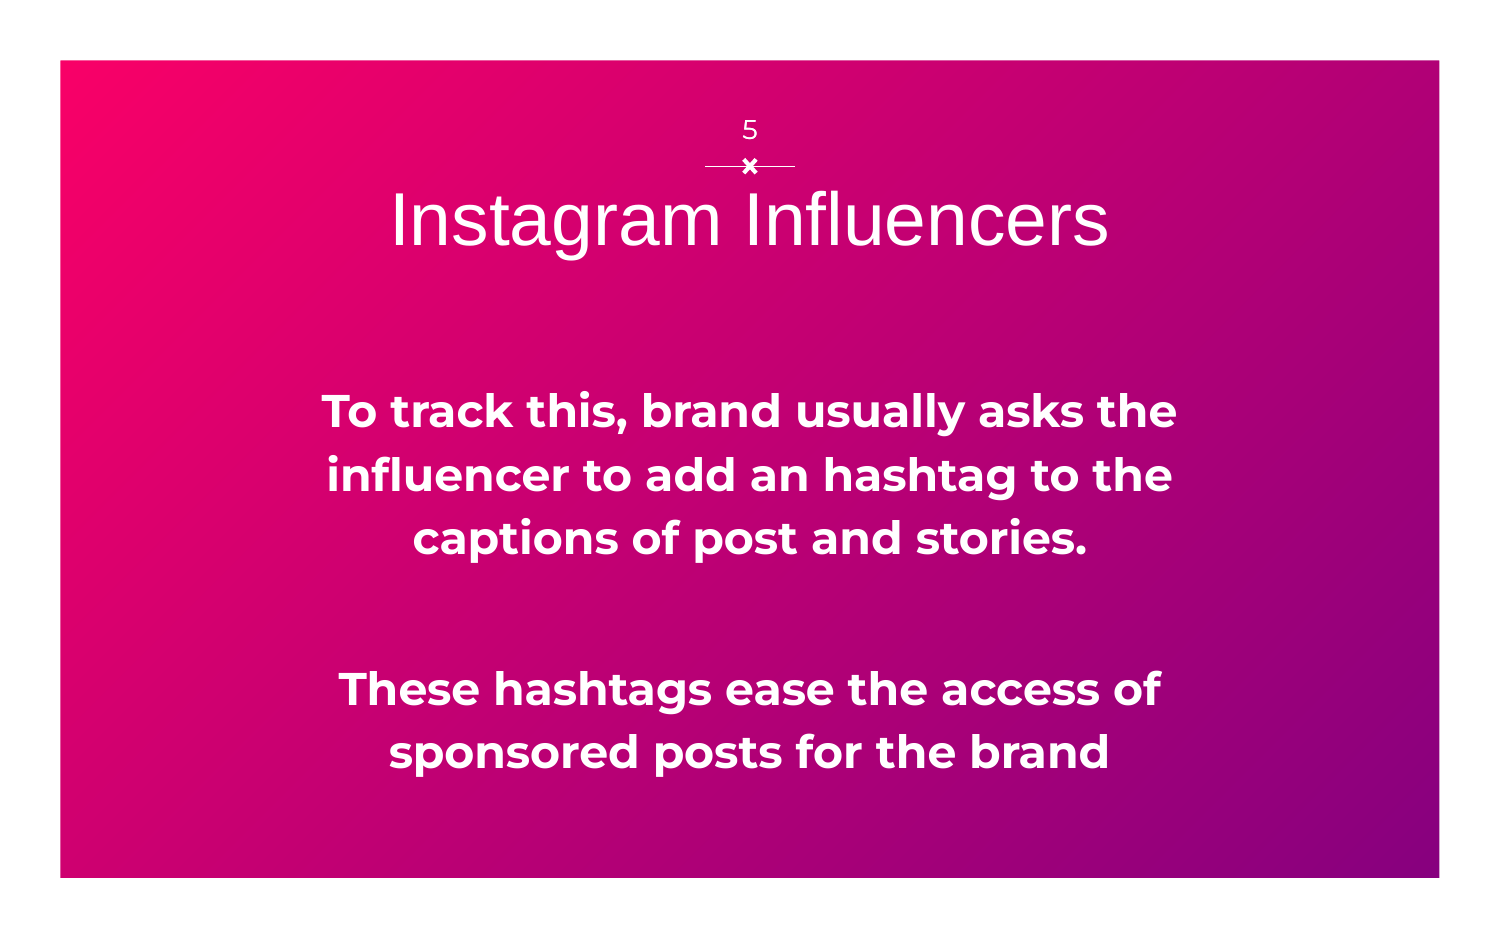

5
5
# Instagram Influencers
To track this, brand usually asks the influencer to add an hashtag to the captions of post and stories.

These hashtags ease the access of sponsored posts for the brand